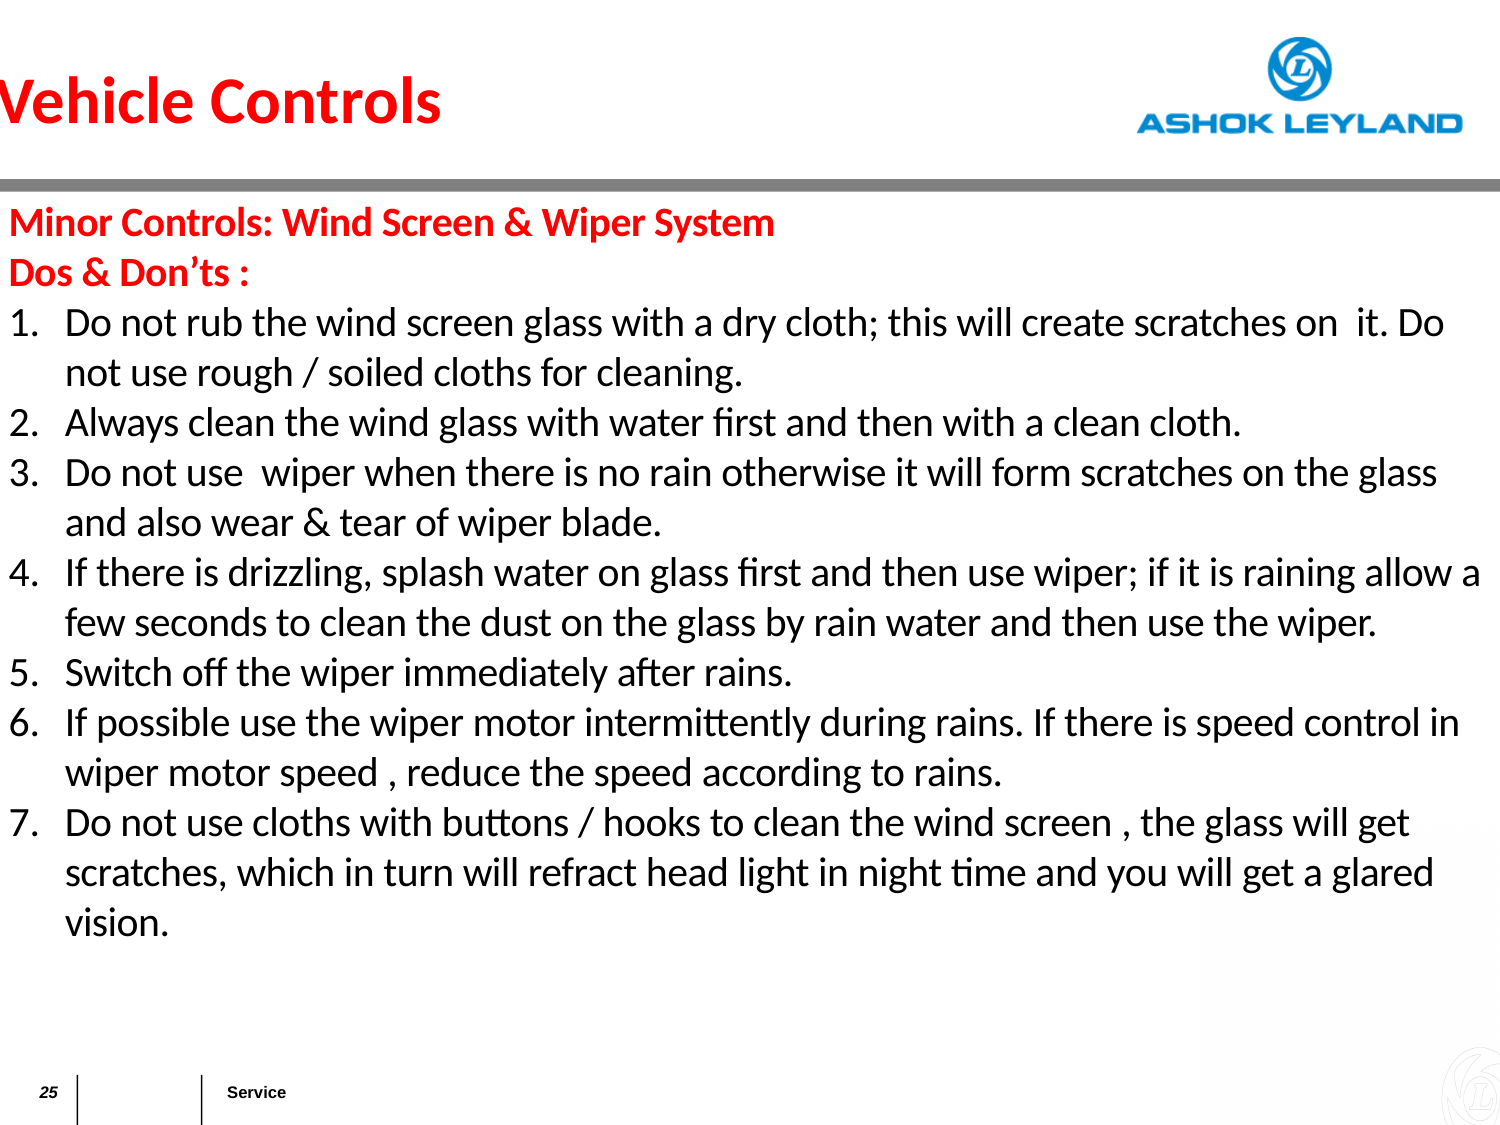

Vehicle Controls
Minor Controls: Wind Screen & Wiper System
Dos & Don’ts :
Do not rub the wind screen glass with a dry cloth; this will create scratches on  it. Do not use rough / soiled cloths for cleaning.
Always clean the wind glass with water first and then with a clean cloth.
Do not use  wiper when there is no rain otherwise it will form scratches on the glass and also wear & tear of wiper blade.
If there is drizzling, splash water on glass first and then use wiper; if it is raining allow a few seconds to clean the dust on the glass by rain water and then use the wiper.
Switch off the wiper immediately after rains.
If possible use the wiper motor intermittently during rains. If there is speed control in wiper motor speed , reduce the speed according to rains.
Do not use cloths with buttons / hooks to clean the wind screen , the glass will get scratches, which in turn will refract head light in night time and you will get a glared vision.